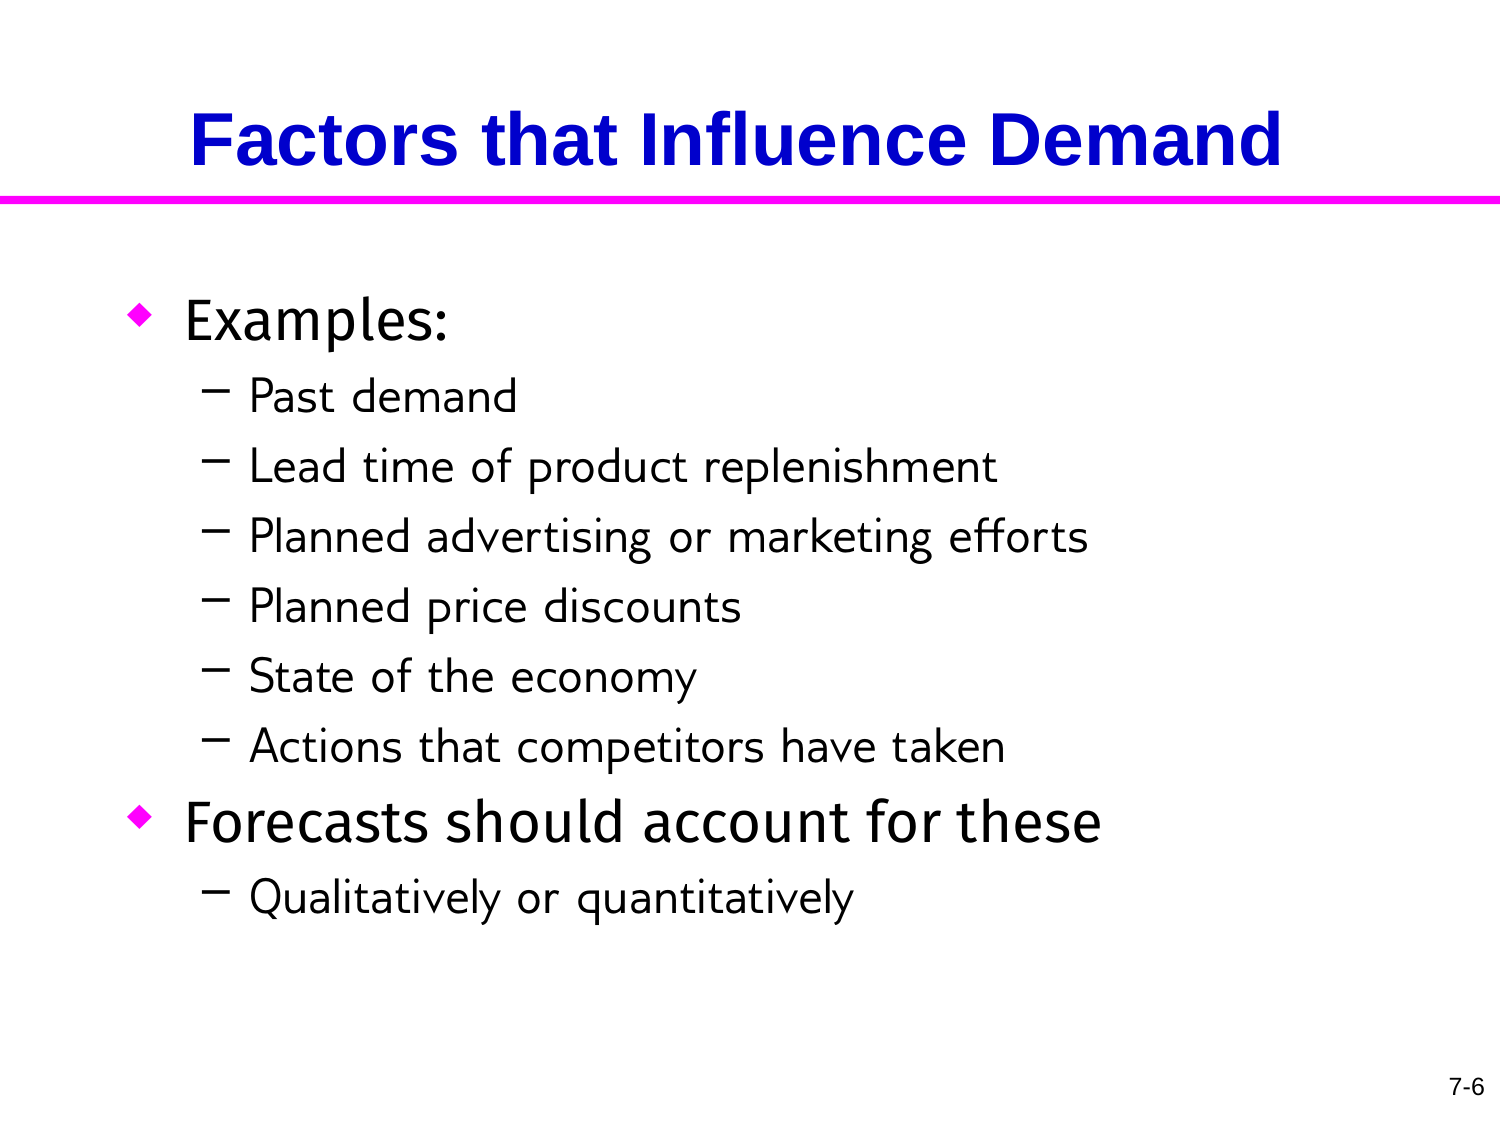

# Factors that Influence Demand
Examples:
Past demand
Lead time of product replenishment
Planned advertising or marketing efforts
Planned price discounts
State of the economy
Actions that competitors have taken
Forecasts should account for these
Qualitatively or quantitatively
7-6